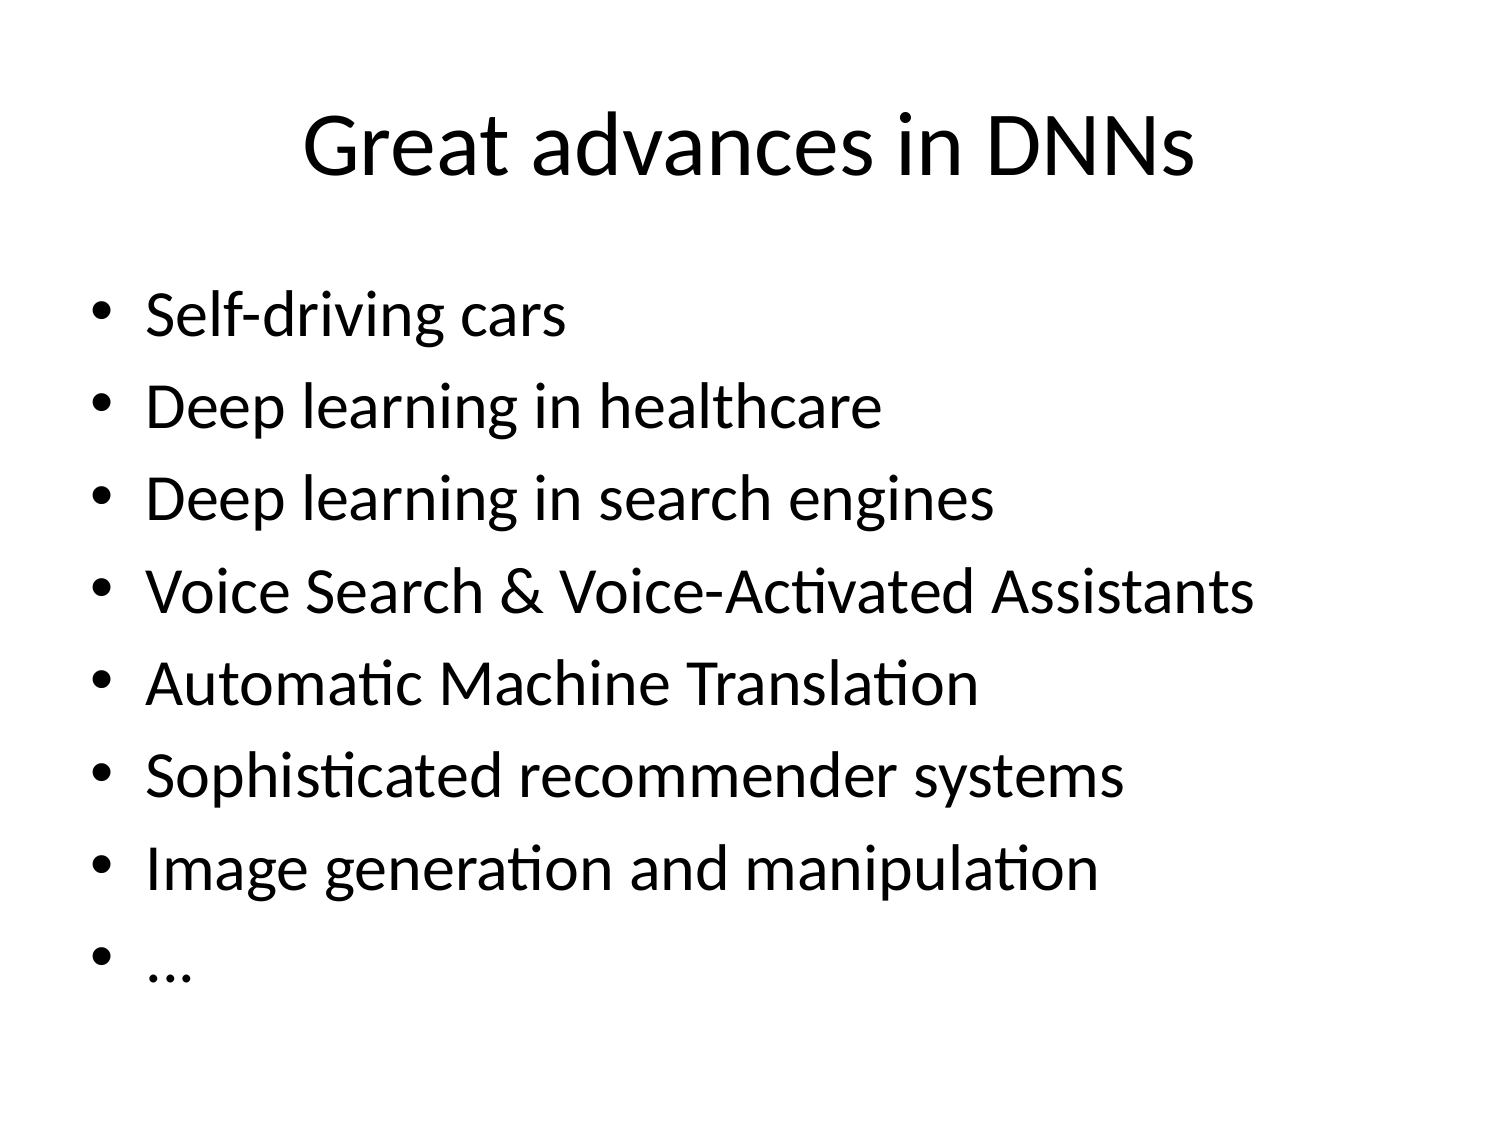

# Great advances in DNNs
Self-driving cars
Deep learning in healthcare
Deep learning in search engines
Voice Search & Voice-Activated Assistants
Automatic Machine Translation
Sophisticated recommender systems
Image generation and manipulation
...